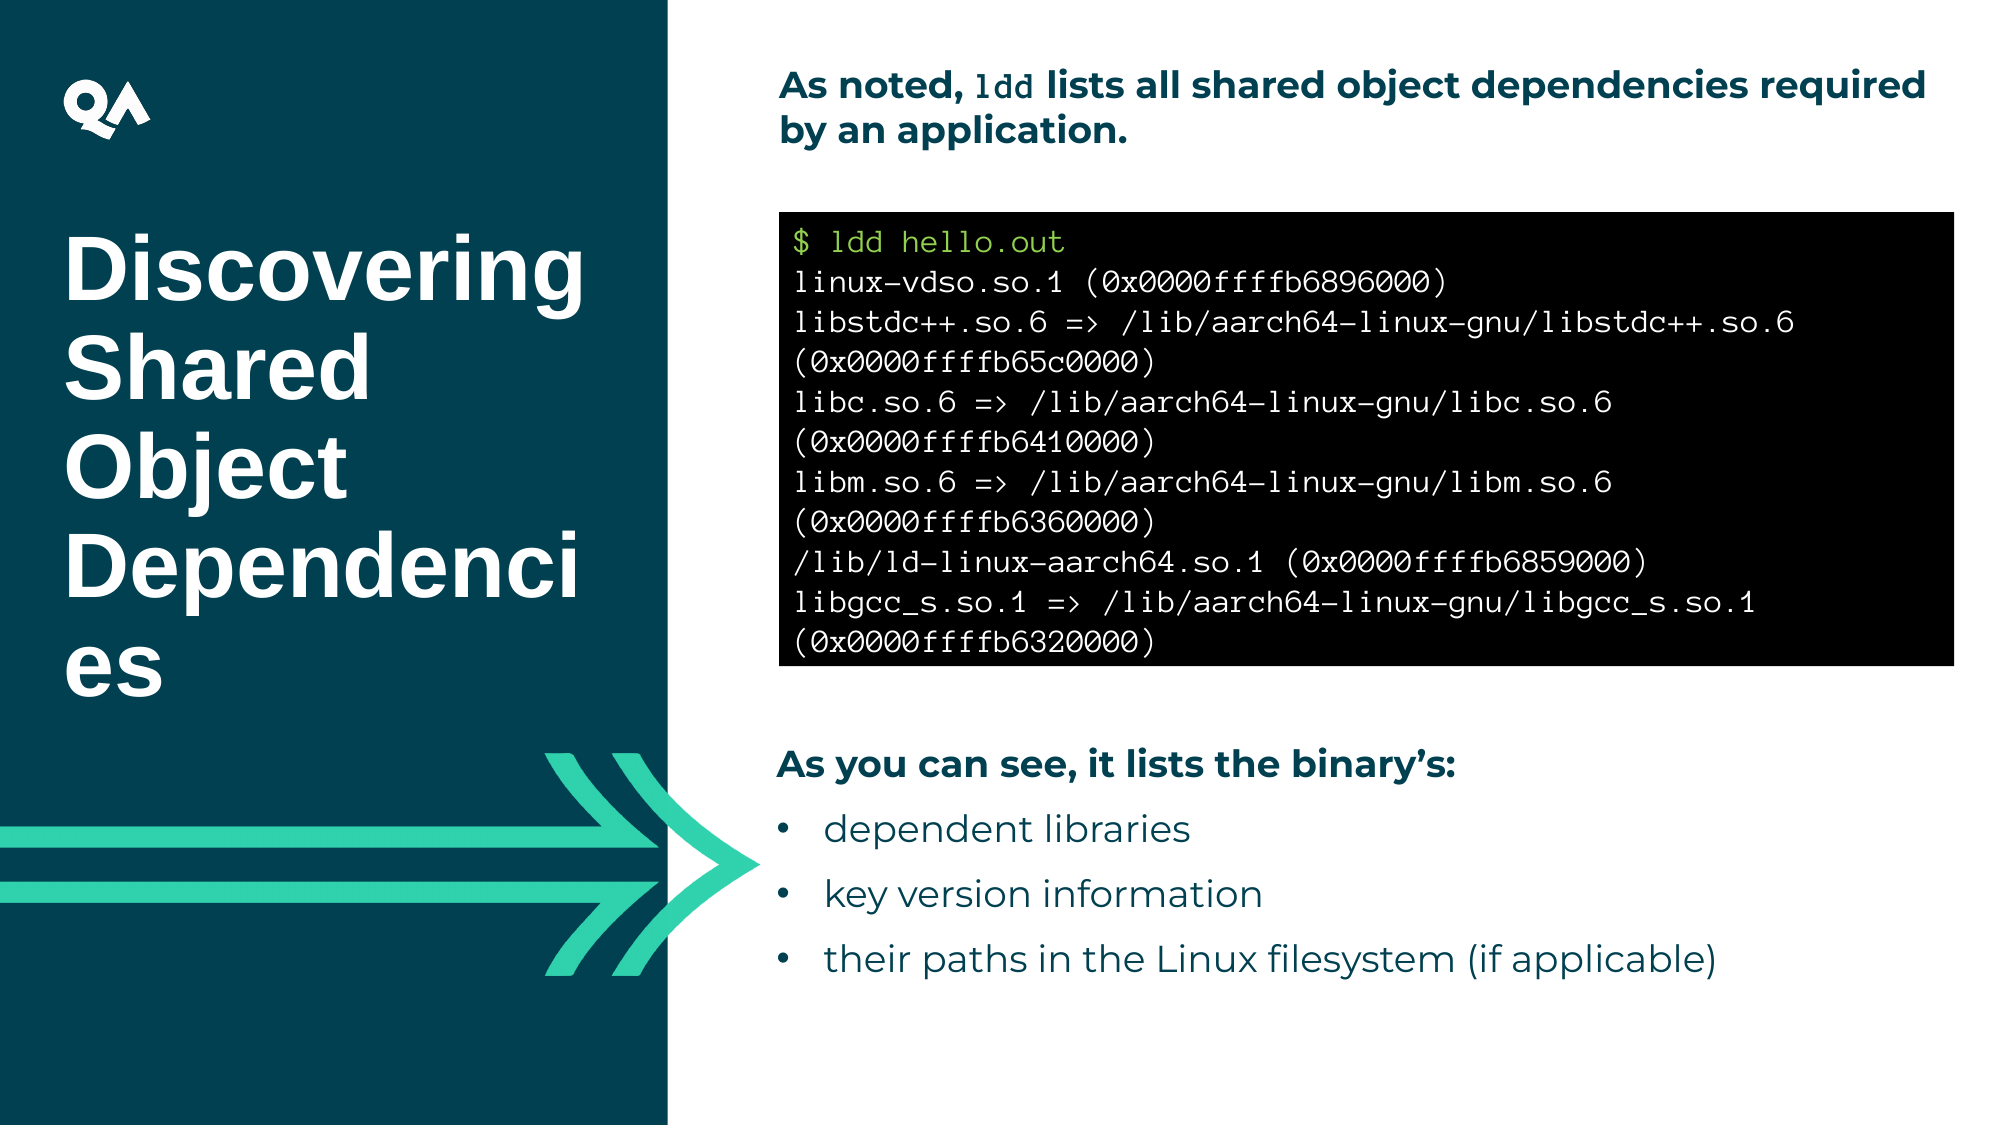

As noted, ldd lists all shared object dependencies required by an application.

$ ldd hello.out
linux-vdso.so.1 (0x0000ffffb6896000)
libstdc++.so.6 => /lib/aarch64-linux-gnu/libstdc++.so.6 (0x0000ffffb65c0000)
libc.so.6 => /lib/aarch64-linux-gnu/libc.so.6 (0x0000ffffb6410000)
libm.so.6 => /lib/aarch64-linux-gnu/libm.so.6 (0x0000ffffb6360000)
/lib/ld-linux-aarch64.so.1 (0x0000ffffb6859000)
libgcc_s.so.1 => /lib/aarch64-linux-gnu/libgcc_s.so.1 (0x0000ffffb6320000)
Discovering Shared Object Dependencies

As you can see, it lists the binary’s:
dependent libraries
key version information
their paths in the Linux filesystem (if applicable)